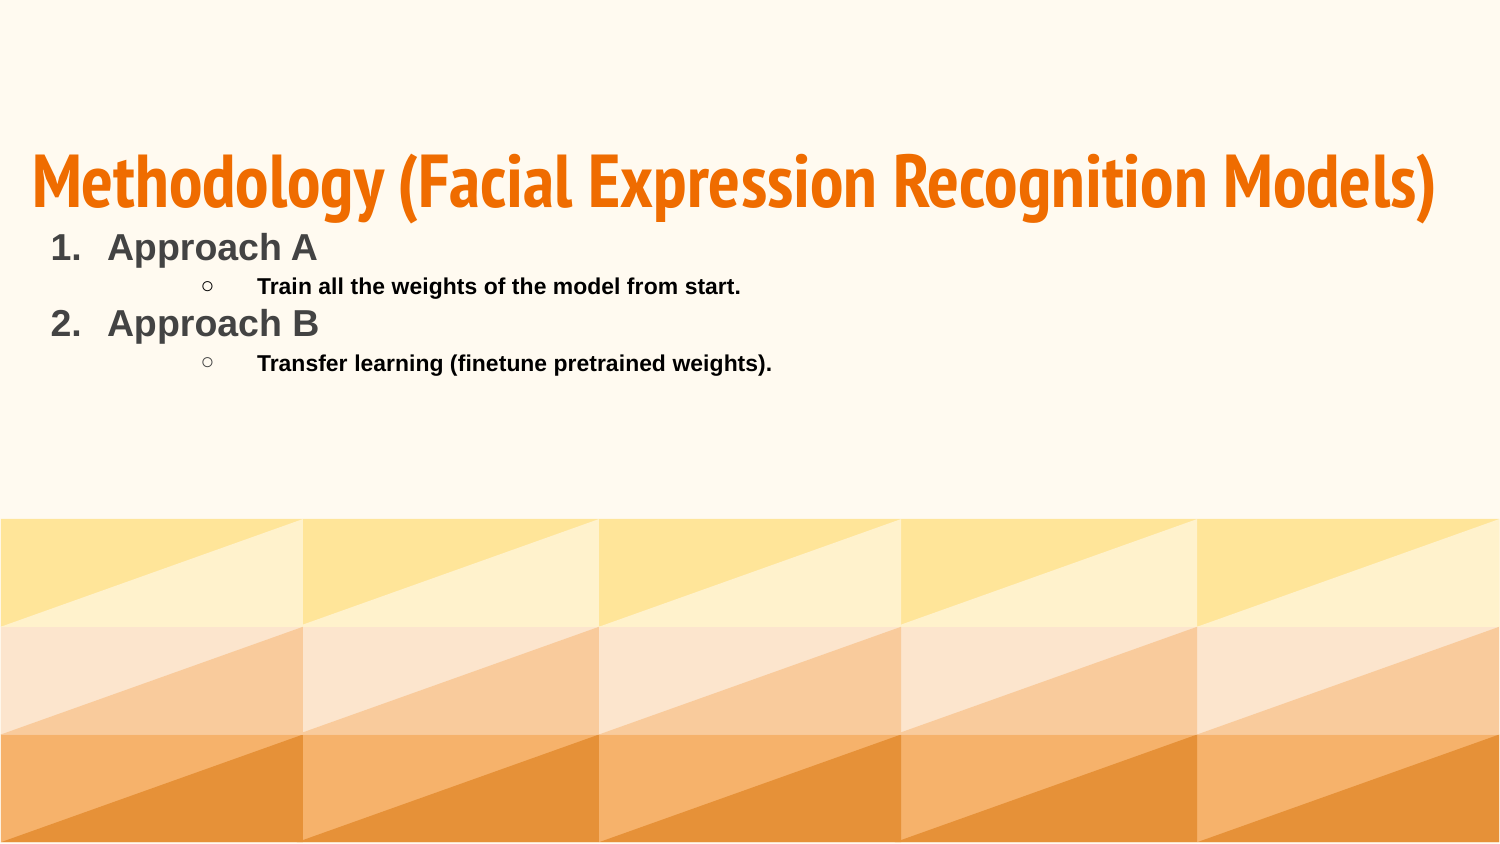

Methodology (Facial Expression Recognition Models)
Approach A
Train all the weights of the model from start.
Approach B
Transfer learning (finetune pretrained weights).